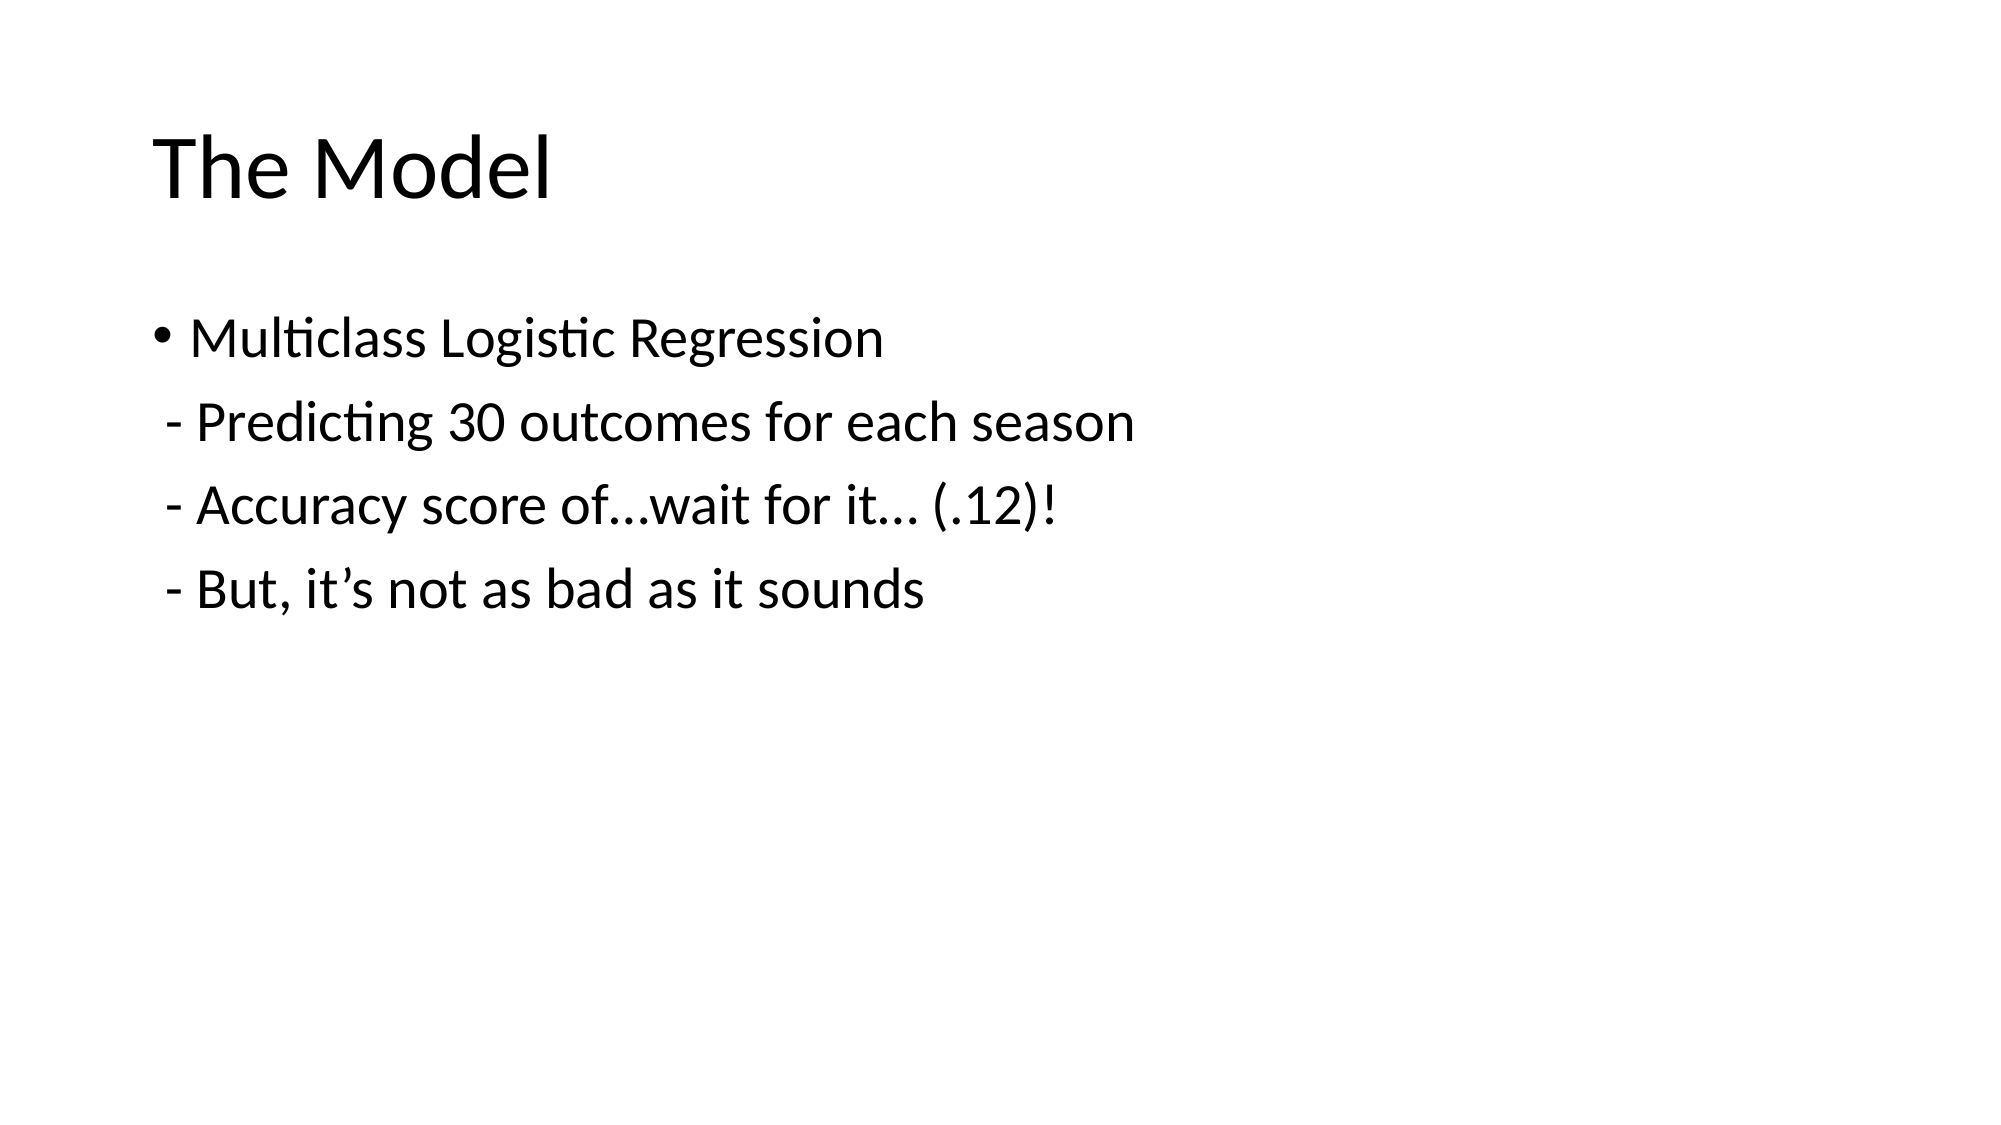

# The Model
Multiclass Logistic Regression
 - Predicting 30 outcomes for each season
 - Accuracy score of…wait for it… (.12)!
 - But, it’s not as bad as it sounds